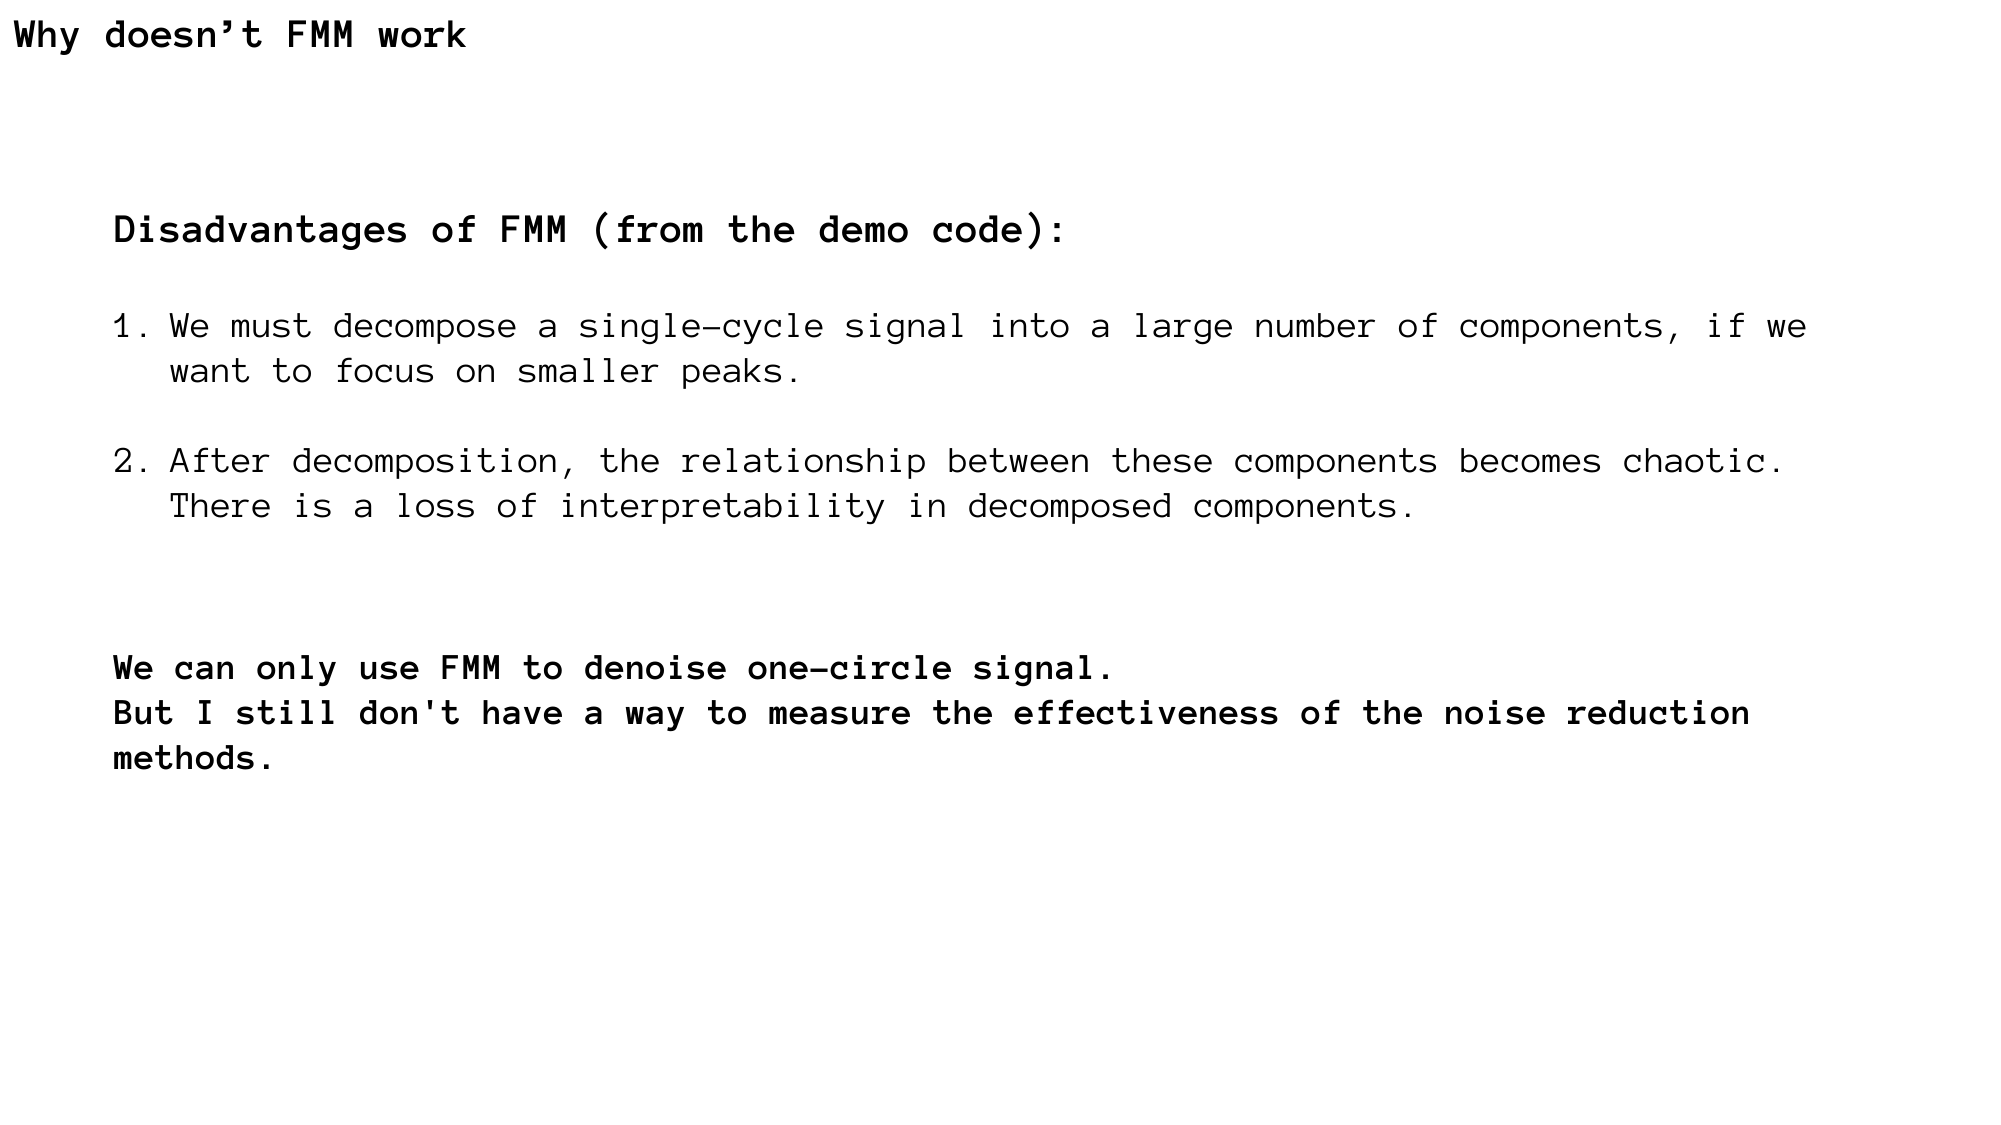

Why doesn’t FMM work
Disadvantages of FMM (from the demo code):

We must decompose a single-cycle signal into a large number of components, if we want to focus on smaller peaks.

After decomposition, the relationship between these components becomes chaotic. There is a loss of interpretability in decomposed components.

We can only use FMM to denoise one-circle signal.
But I still don't have a way to measure the effectiveness of the noise reduction methods.